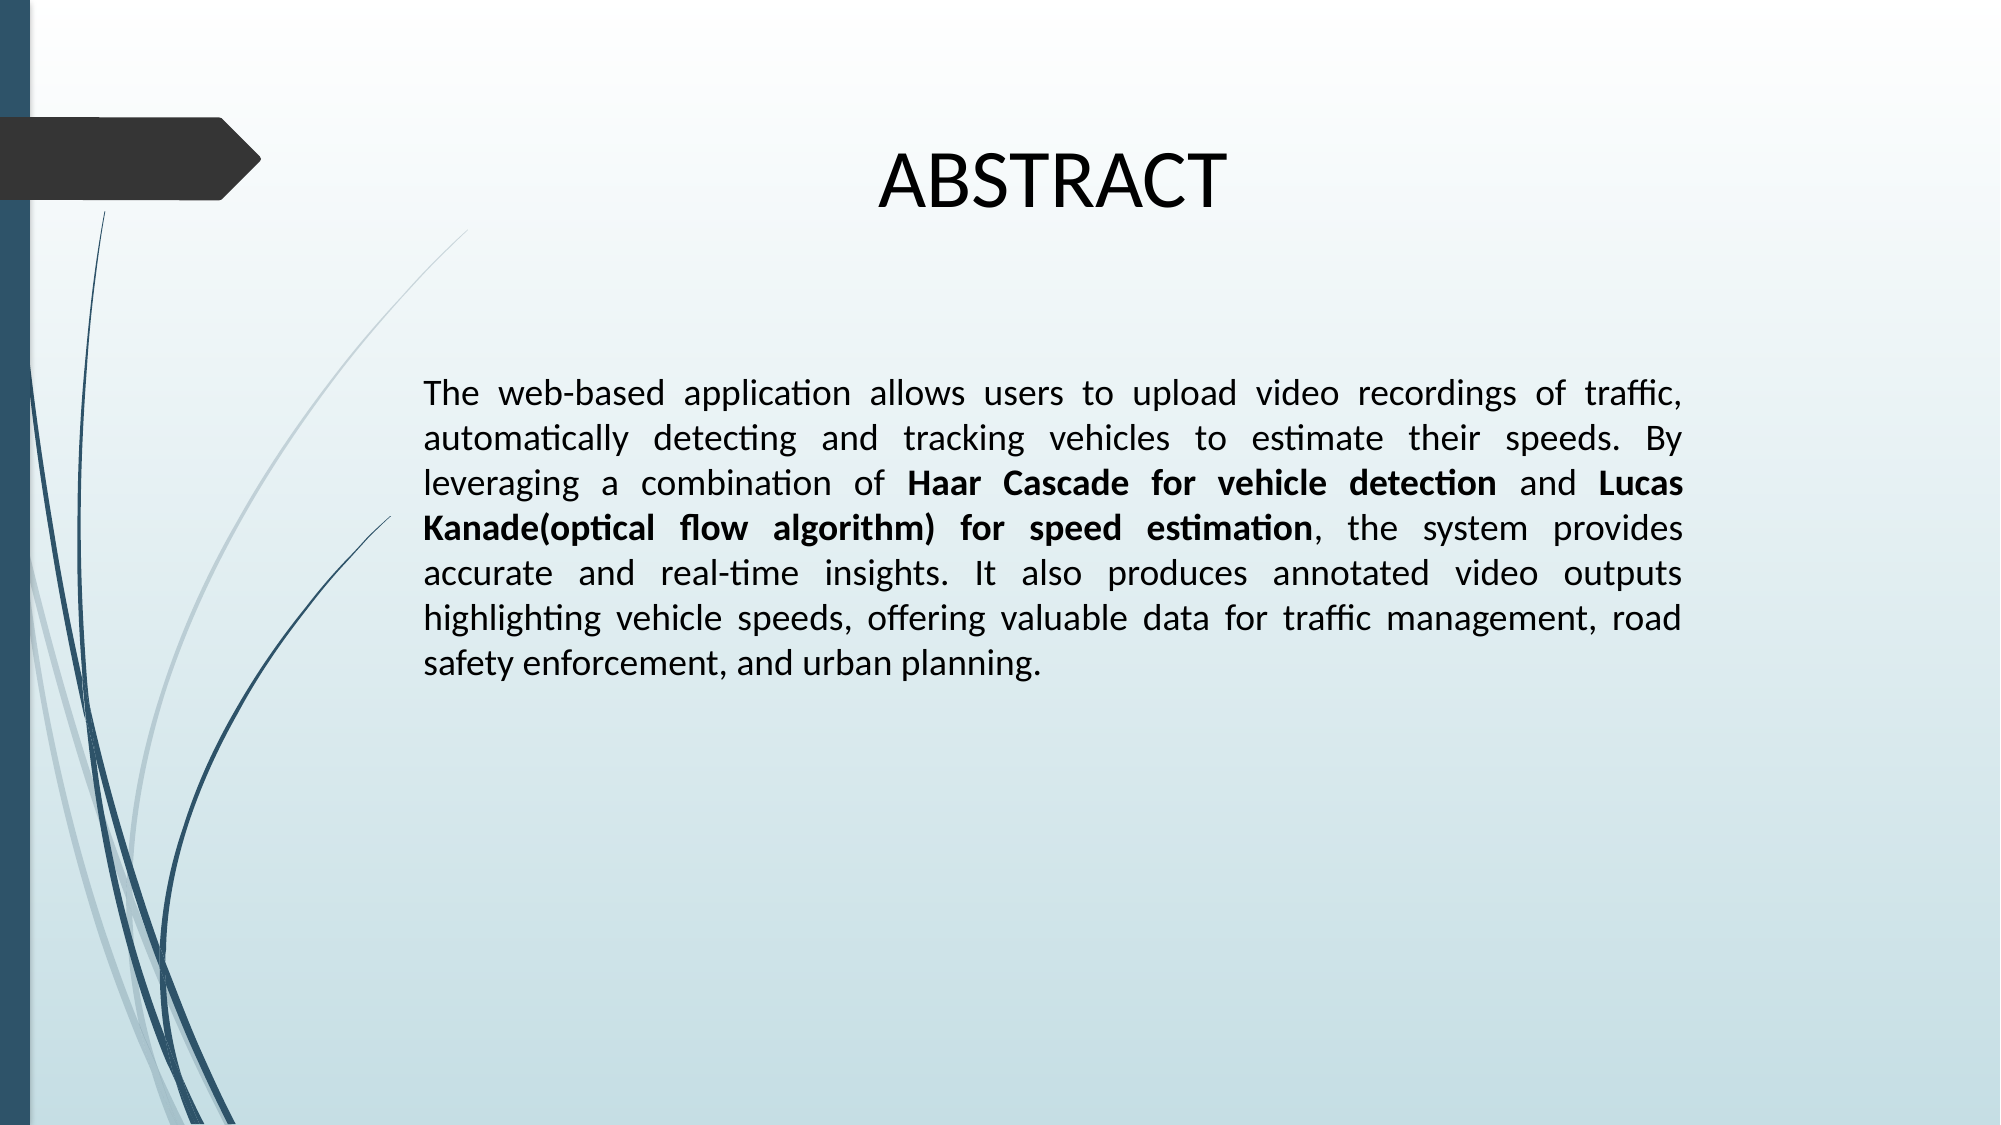

ABSTRACT

The web-based application allows users to upload video recordings of traffic, automatically detecting and tracking vehicles to estimate their speeds. By leveraging a combination of Haar Cascade for vehicle detection and Lucas Kanade(optical flow algorithm) for speed estimation, the system provides accurate and real-time insights. It also produces annotated video outputs highlighting vehicle speeds, offering valuable data for traffic management, road safety enforcement, and urban planning.